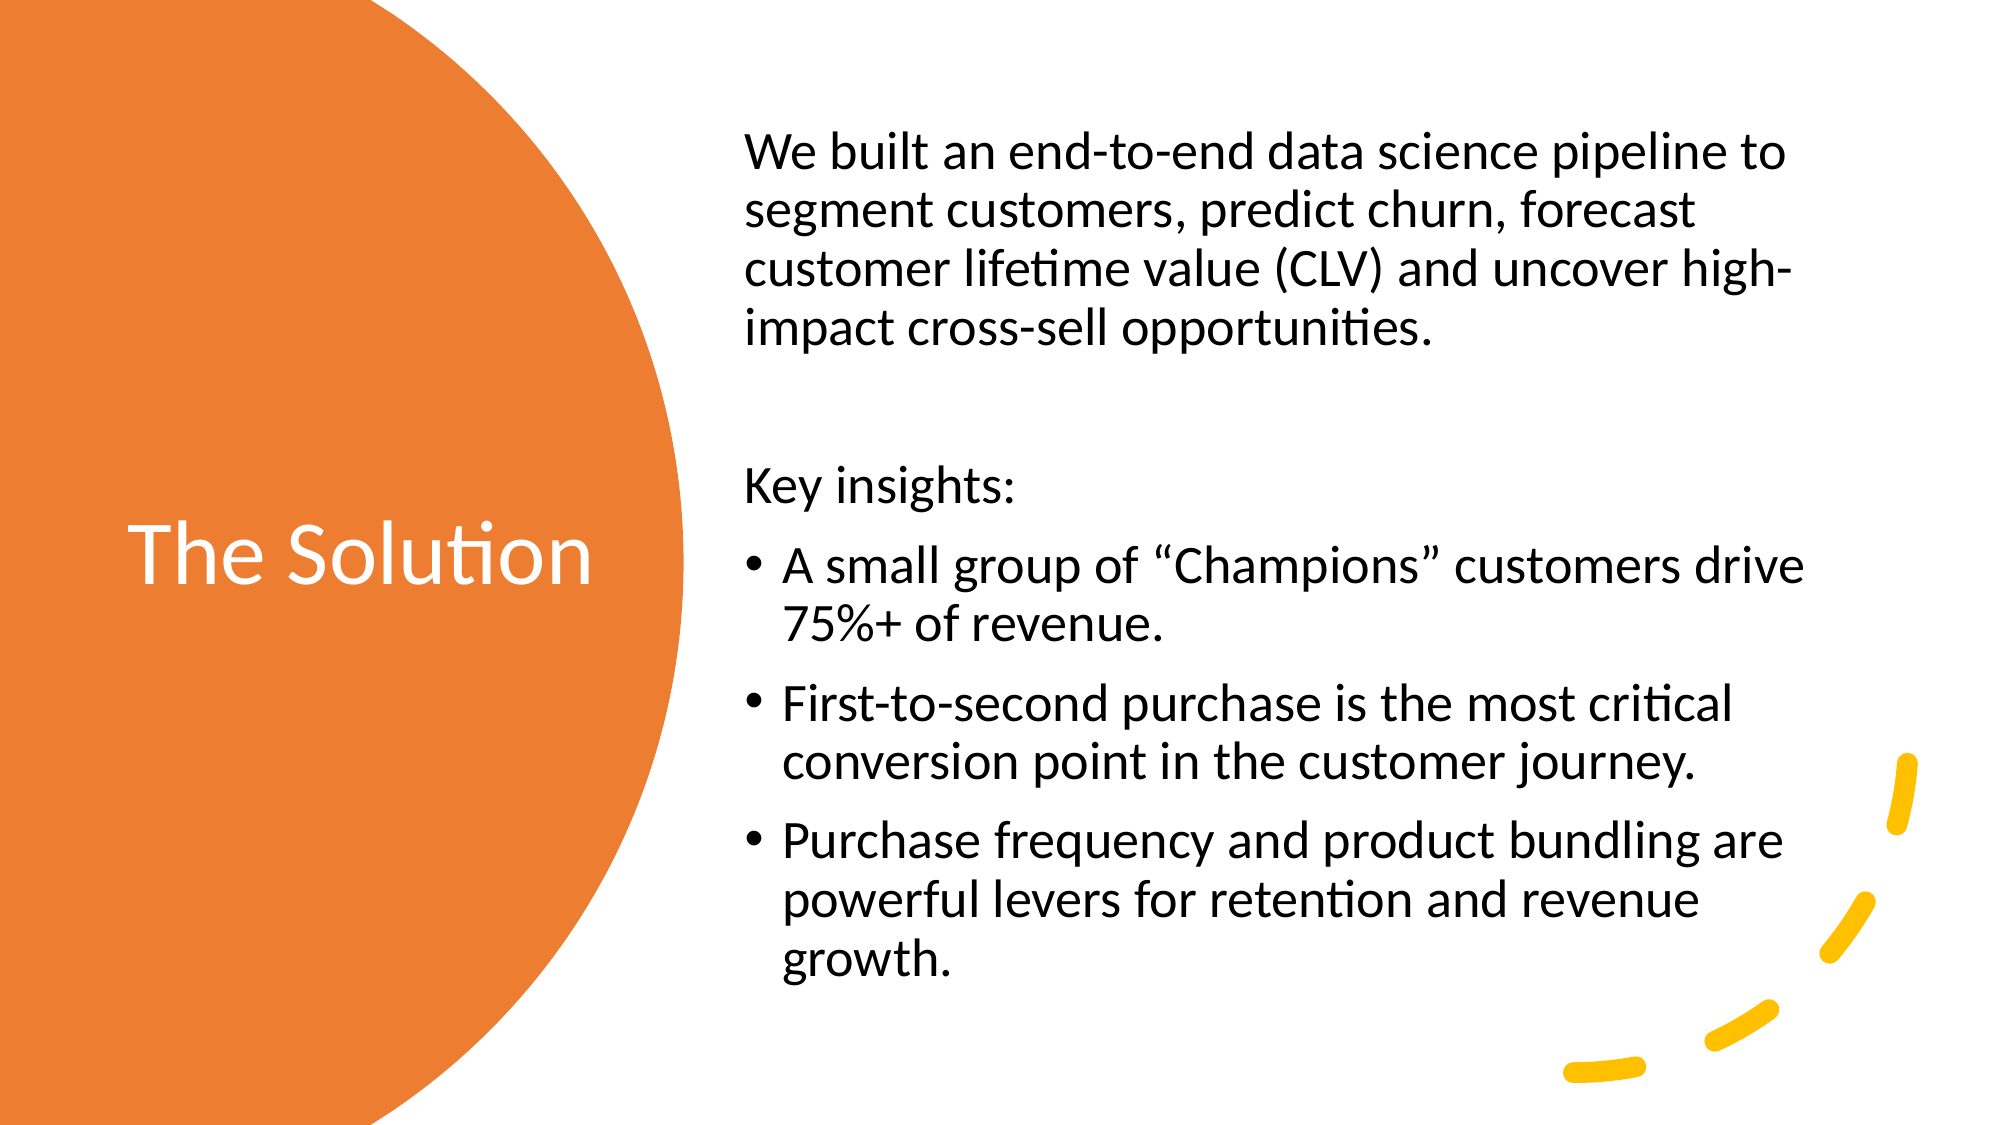

We built an end-to-end data science pipeline to segment customers, predict churn, forecast customer lifetime value (CLV) and uncover high-impact cross-sell opportunities.

Key insights:
A small group of “Champions” customers drive 75%+ of revenue.
First-to-second purchase is the most critical conversion point in the customer journey.
Purchase frequency and product bundling are powerful levers for retention and revenue growth.
# The Solution